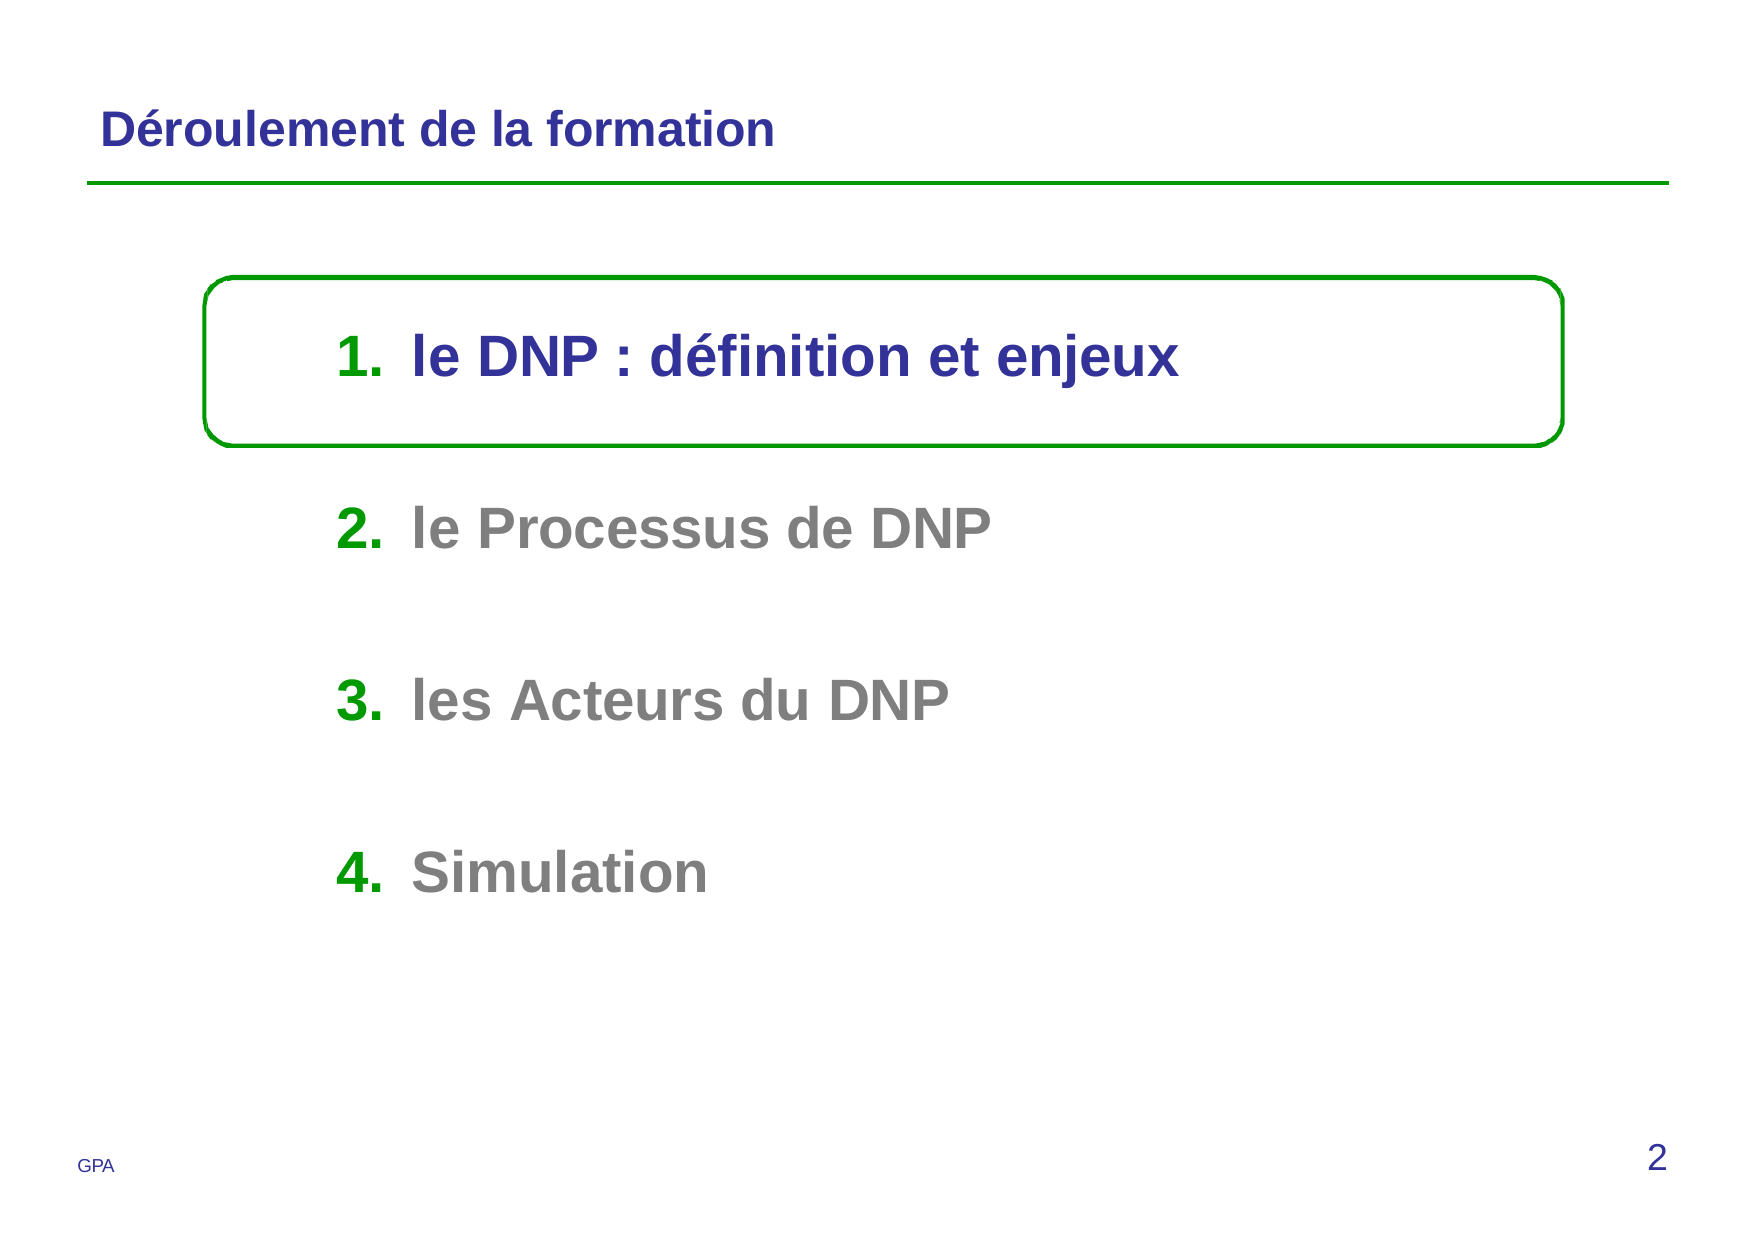

# Déroulement de la formation

le DNP : définition et enjeux

le Processus de DNP

les Acteurs du DNP

Simulation
2
GPA